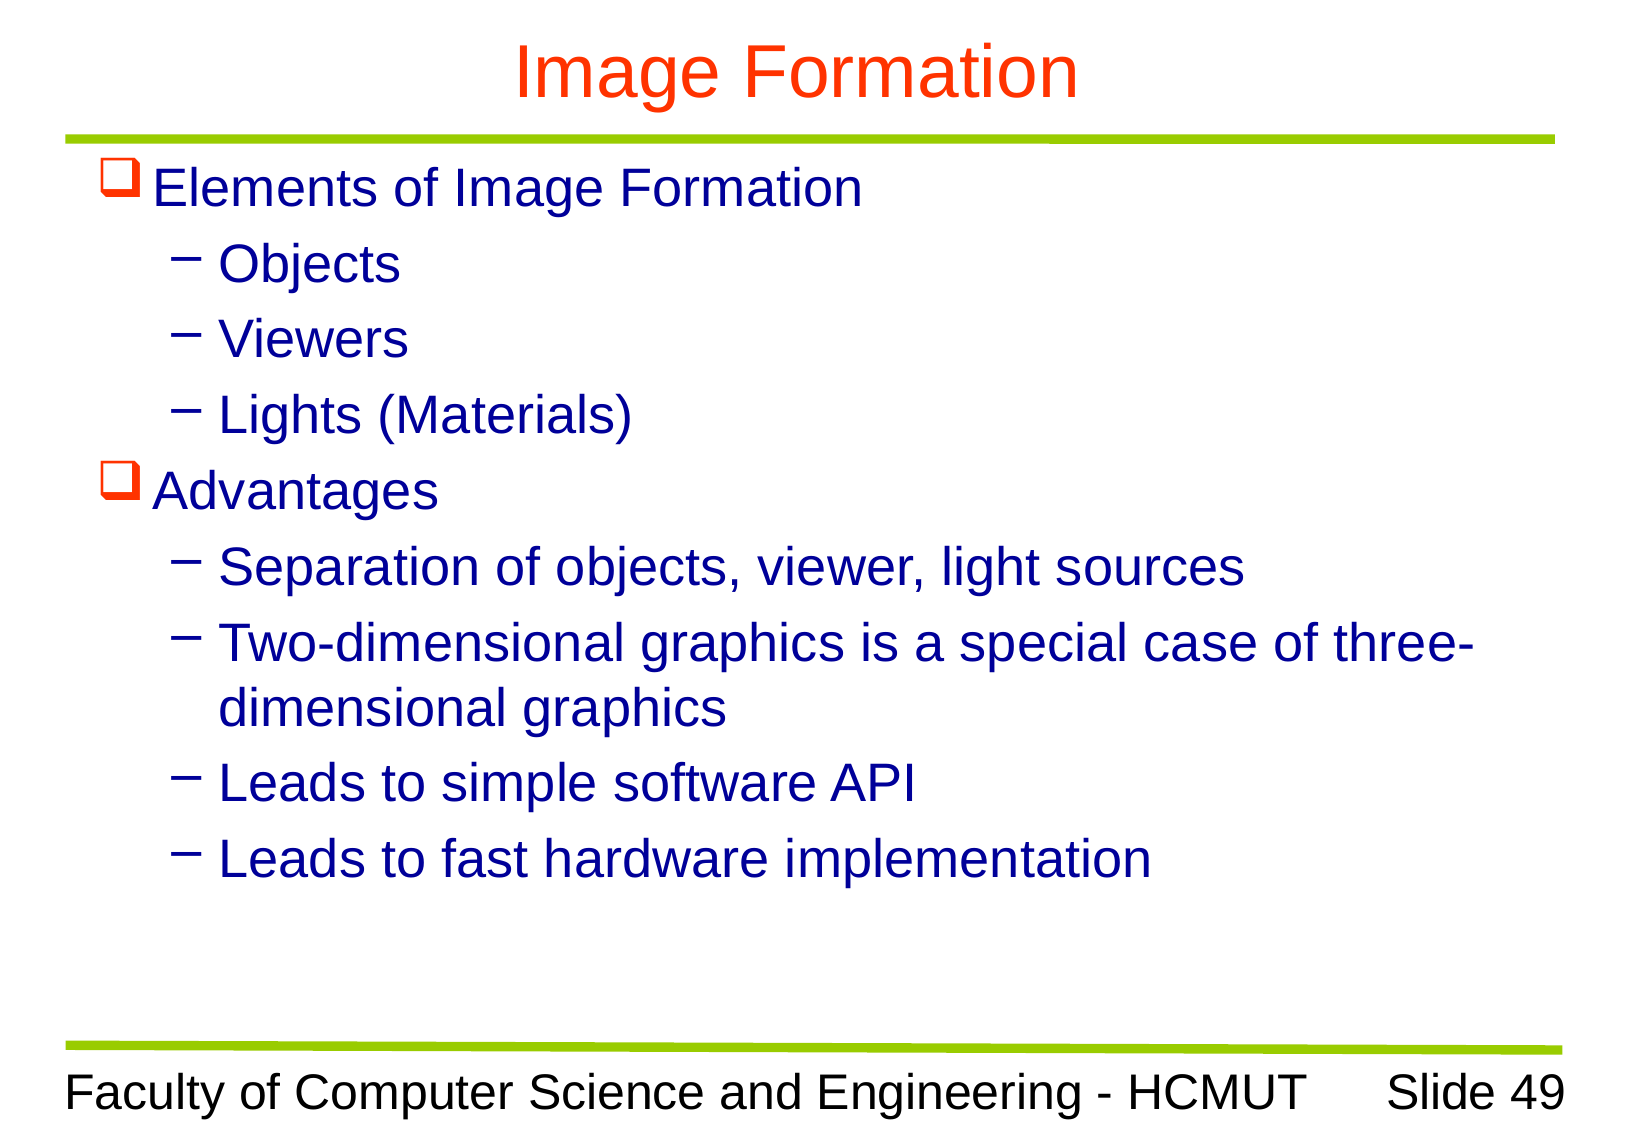

# Image Formation
Elements of Image Formation
Objects
Viewers
Lights (Materials)
Advantages
Separation of objects, viewer, light sources
Two-dimensional graphics is a special case of three-dimensional graphics
Leads to simple software API
Leads to fast hardware implementation